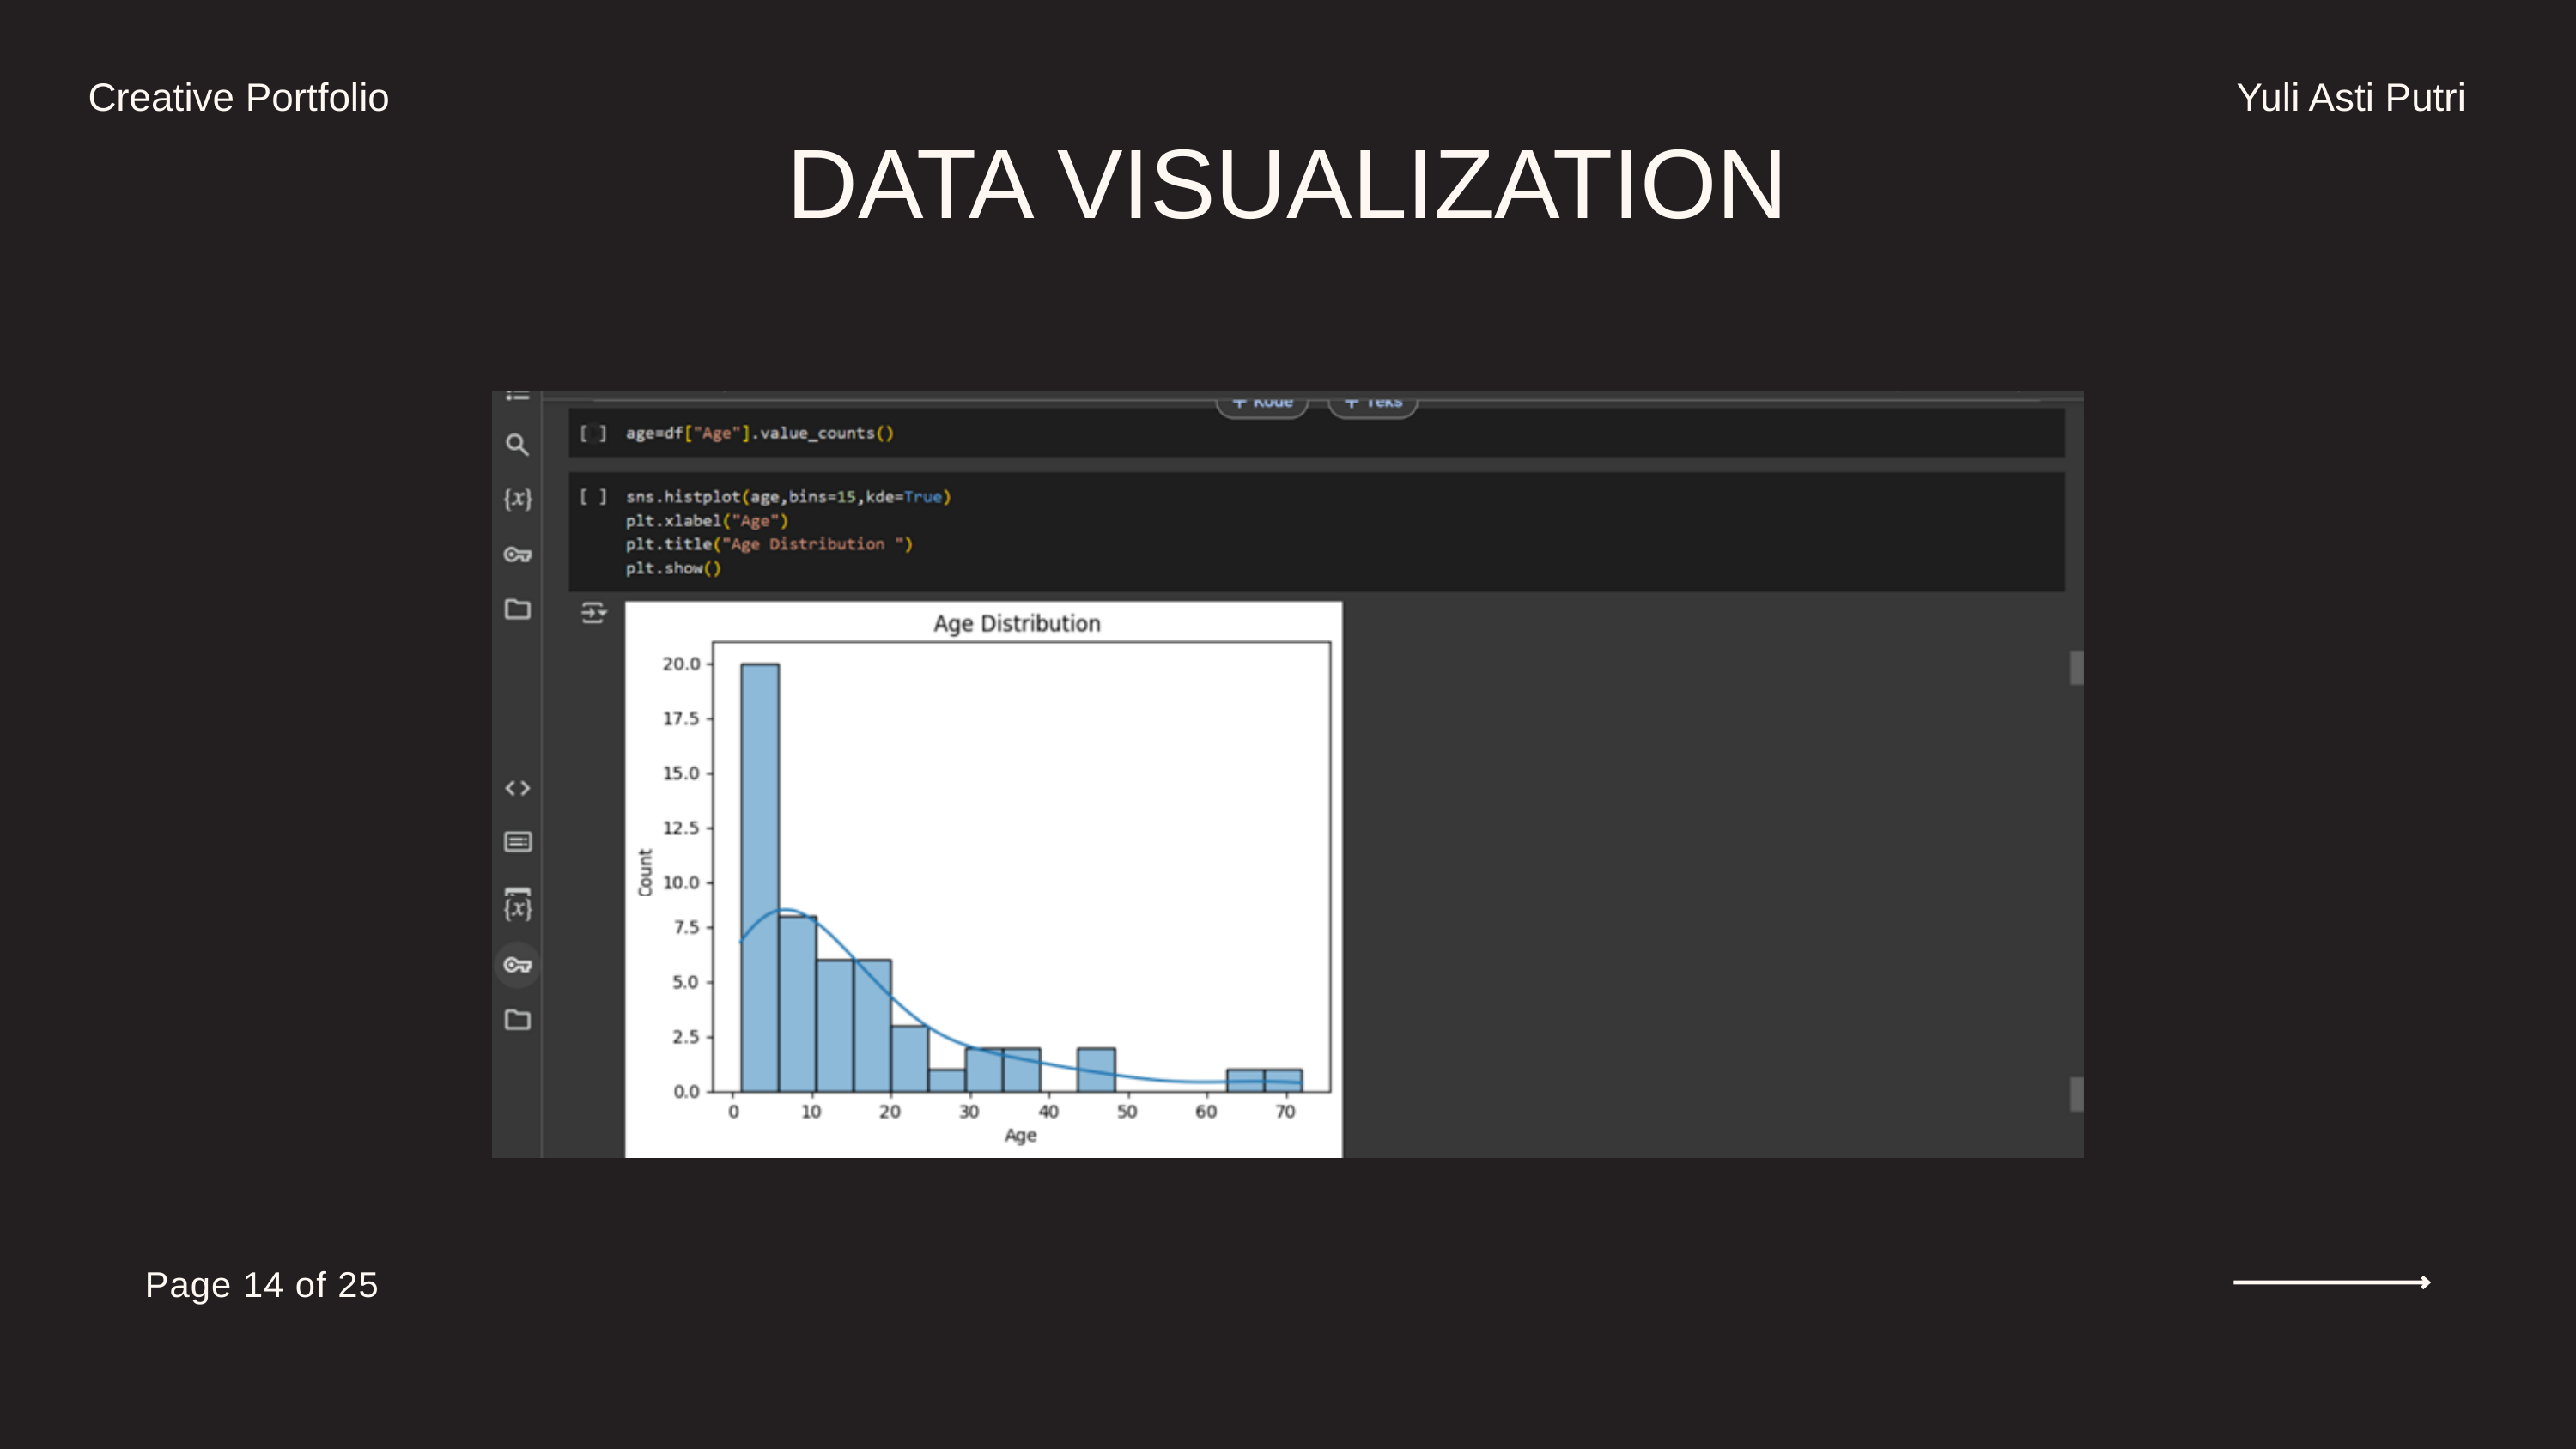

Creative Portfolio
Yuli Asti Putri
DATA VISUALIZATION

Page 14 of 25